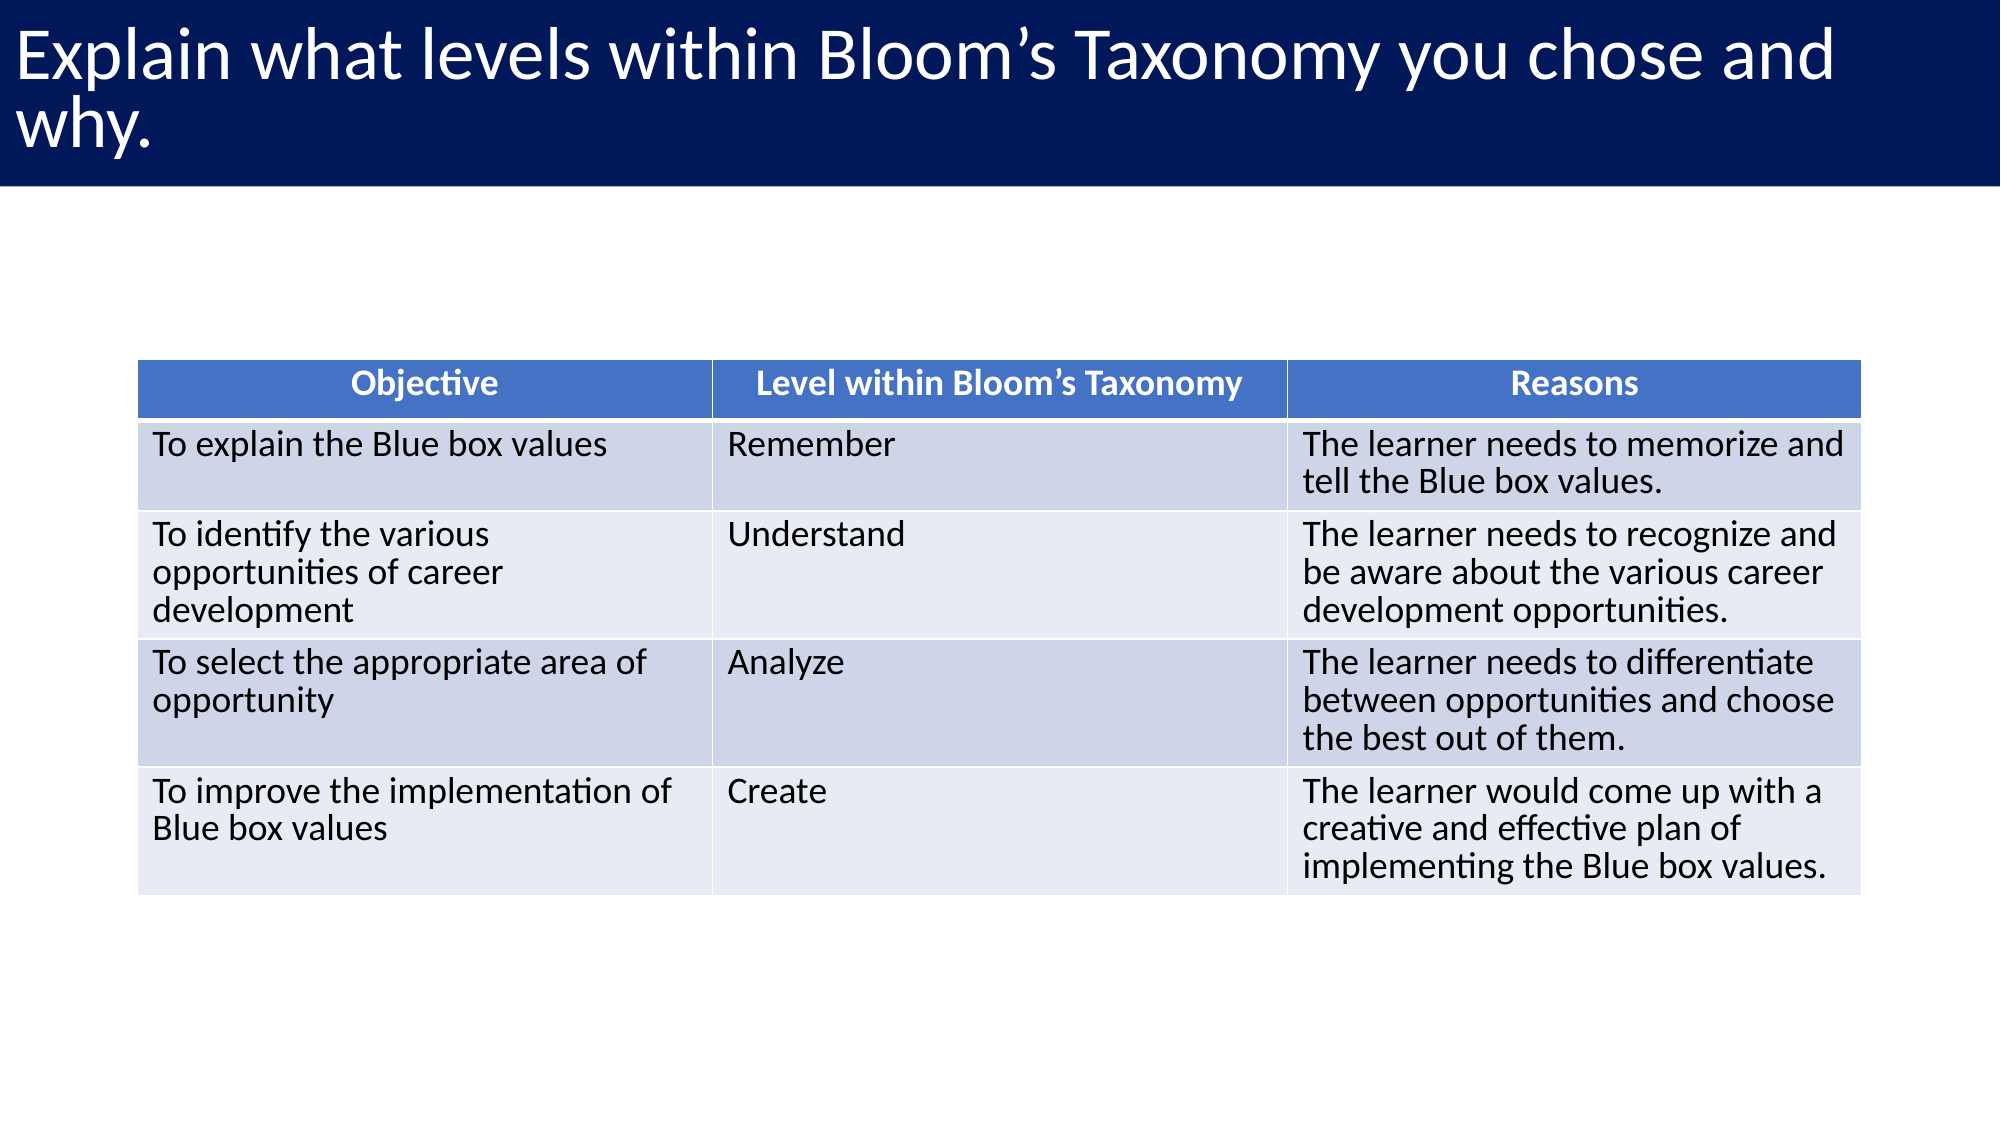

Explain what levels within Bloom’s Taxonomy you chose and why.
| Objective | Level within Bloom’s Taxonomy | Reasons |
| --- | --- | --- |
| To explain the Blue box values | Remember | The learner needs to memorize and tell the Blue box values. |
| To identify the various opportunities of career development | Understand | The learner needs to recognize and be aware about the various career development opportunities. |
| To select the appropriate area of opportunity | Analyze | The learner needs to differentiate between opportunities and choose the best out of them. |
| To improve the implementation of Blue box values | Create | The learner would come up with a creative and effective plan of implementing the Blue box values. |